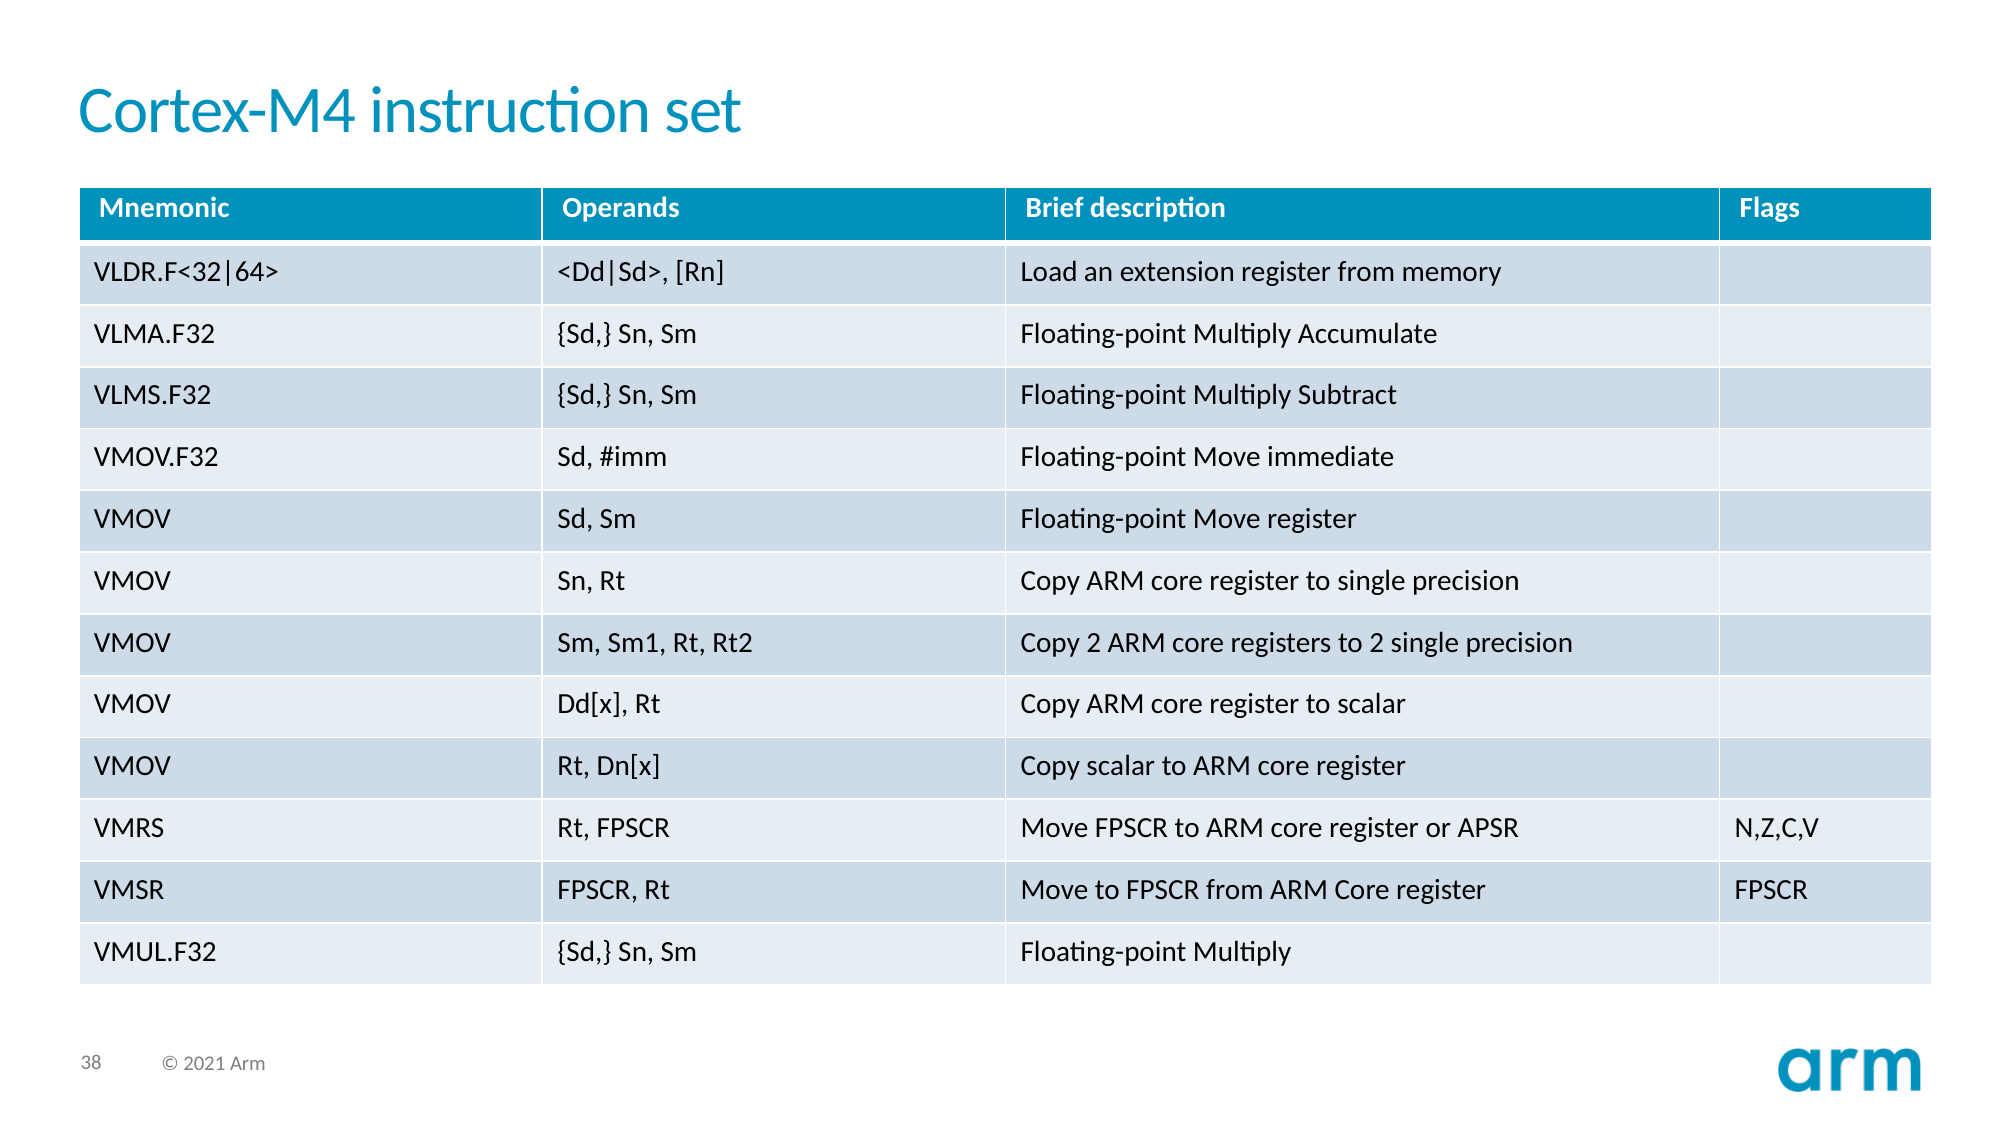

# Cortex-M4 instruction set

| Mnemonic | Operands | Brief description | Flags |
| --- | --- | --- | --- |
| VLDR.F<32|64> | <Dd|Sd>, [Rn] | Load an extension register from memory |  |
| VLMA.F32 | {Sd,} Sn, Sm | Floating-point Multiply Accumulate |  |
| VLMS.F32 | {Sd,} Sn, Sm | Floating-point Multiply Subtract |  |
| VMOV.F32 | Sd, #imm | Floating-point Move immediate |  |
| VMOV | Sd, Sm | Floating-point Move register |  |
| VMOV | Sn, Rt | Copy ARM core register to single precision |  |
| VMOV | Sm, Sm1, Rt, Rt2 | Copy 2 ARM core registers to 2 single precision |  |
| VMOV | Dd[x], Rt | Copy ARM core register to scalar |  |
| VMOV | Rt, Dn[x] | Copy scalar to ARM core register |  |
| VMRS | Rt, FPSCR | Move FPSCR to ARM core register or APSR | N,Z,C,V |
| VMSR | FPSCR, Rt | Move to FPSCR from ARM Core register | FPSCR |
| VMUL.F32 | {Sd,} Sn, Sm | Floating-point Multiply |  |